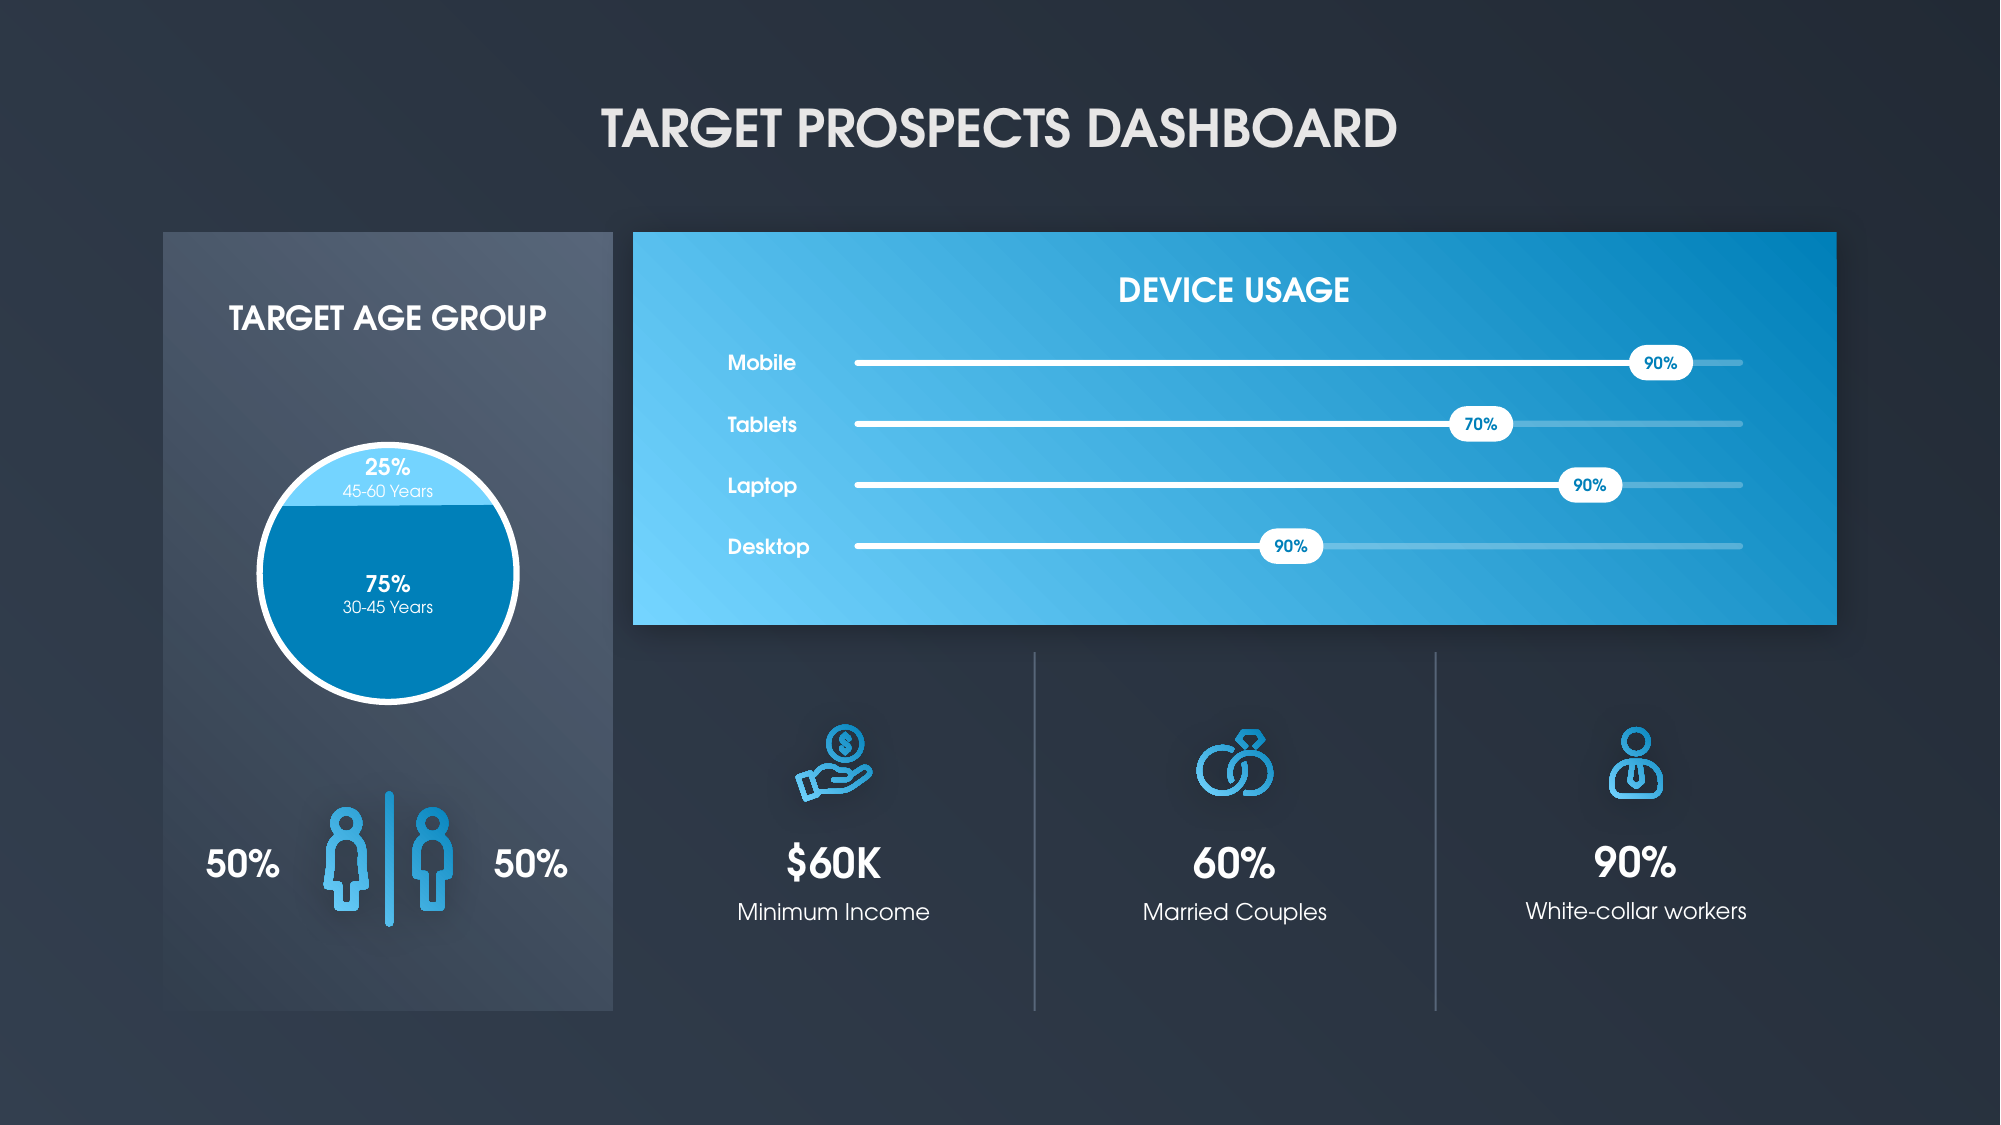

TARGET PROSPECTS DASHBOARD

DEVICE USAGE
TARGET AGE GROUP
90%
Mobile
70%
Tablets

25%
45-60 Years
90%
Laptop
90%
Desktop
75%
30-45 Years

50%
50%
90%
White-collar workers
$60K
Minimum Income
60%
Married Couples